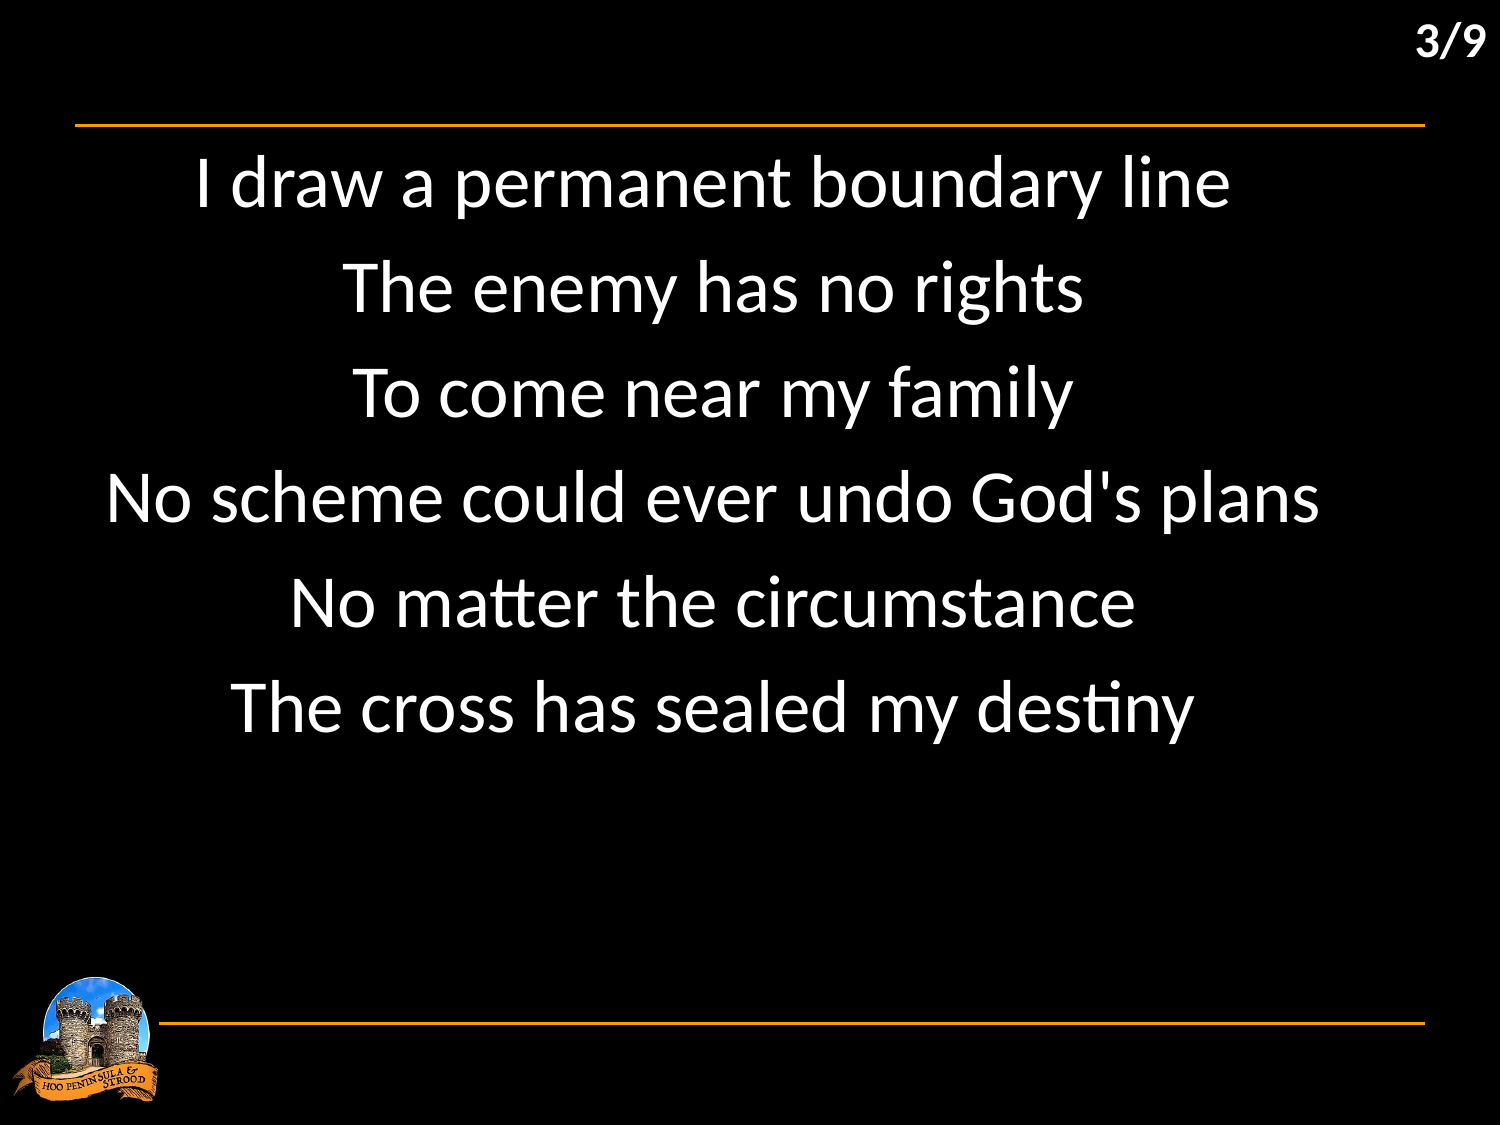

3/9
I draw a permanent boundary line
The enemy has no rights
To come near my family
No scheme could ever undo God's plans
No matter the circumstance
The cross has sealed my destiny